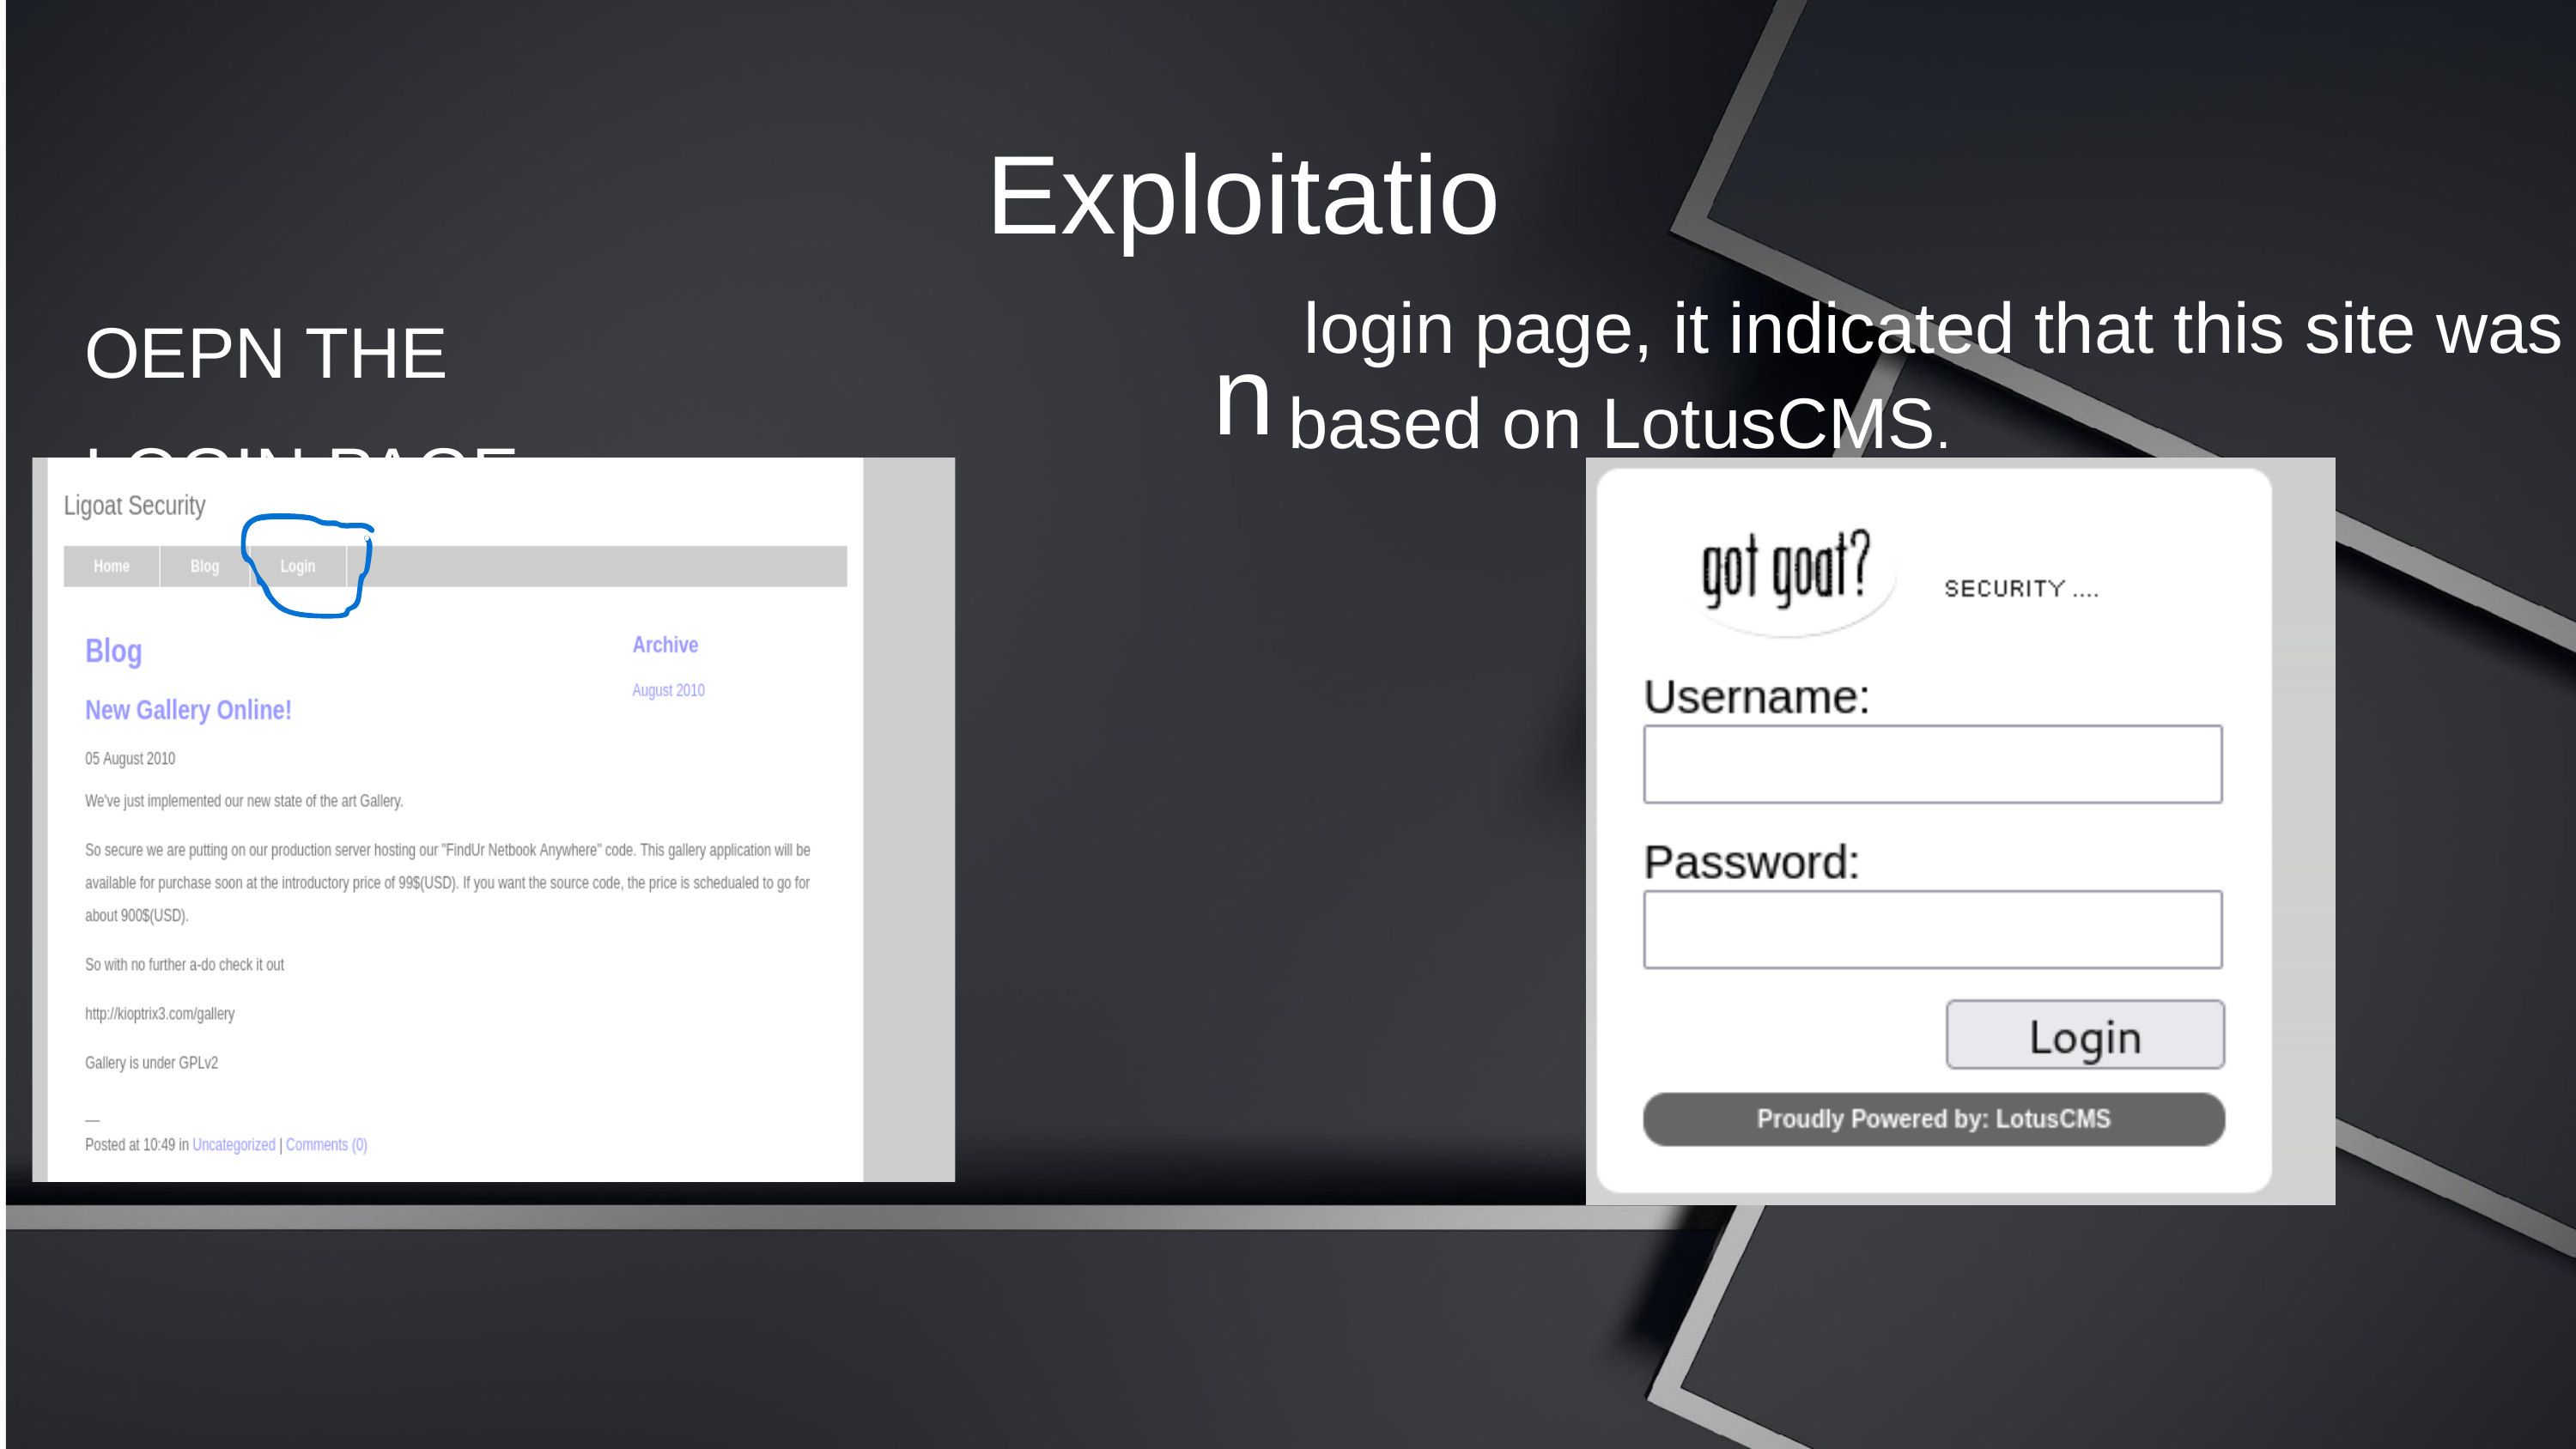

Exploitation
OEPN THE LOGIN PAGE
 login page, it indicated that this site was based on LotusCMS.